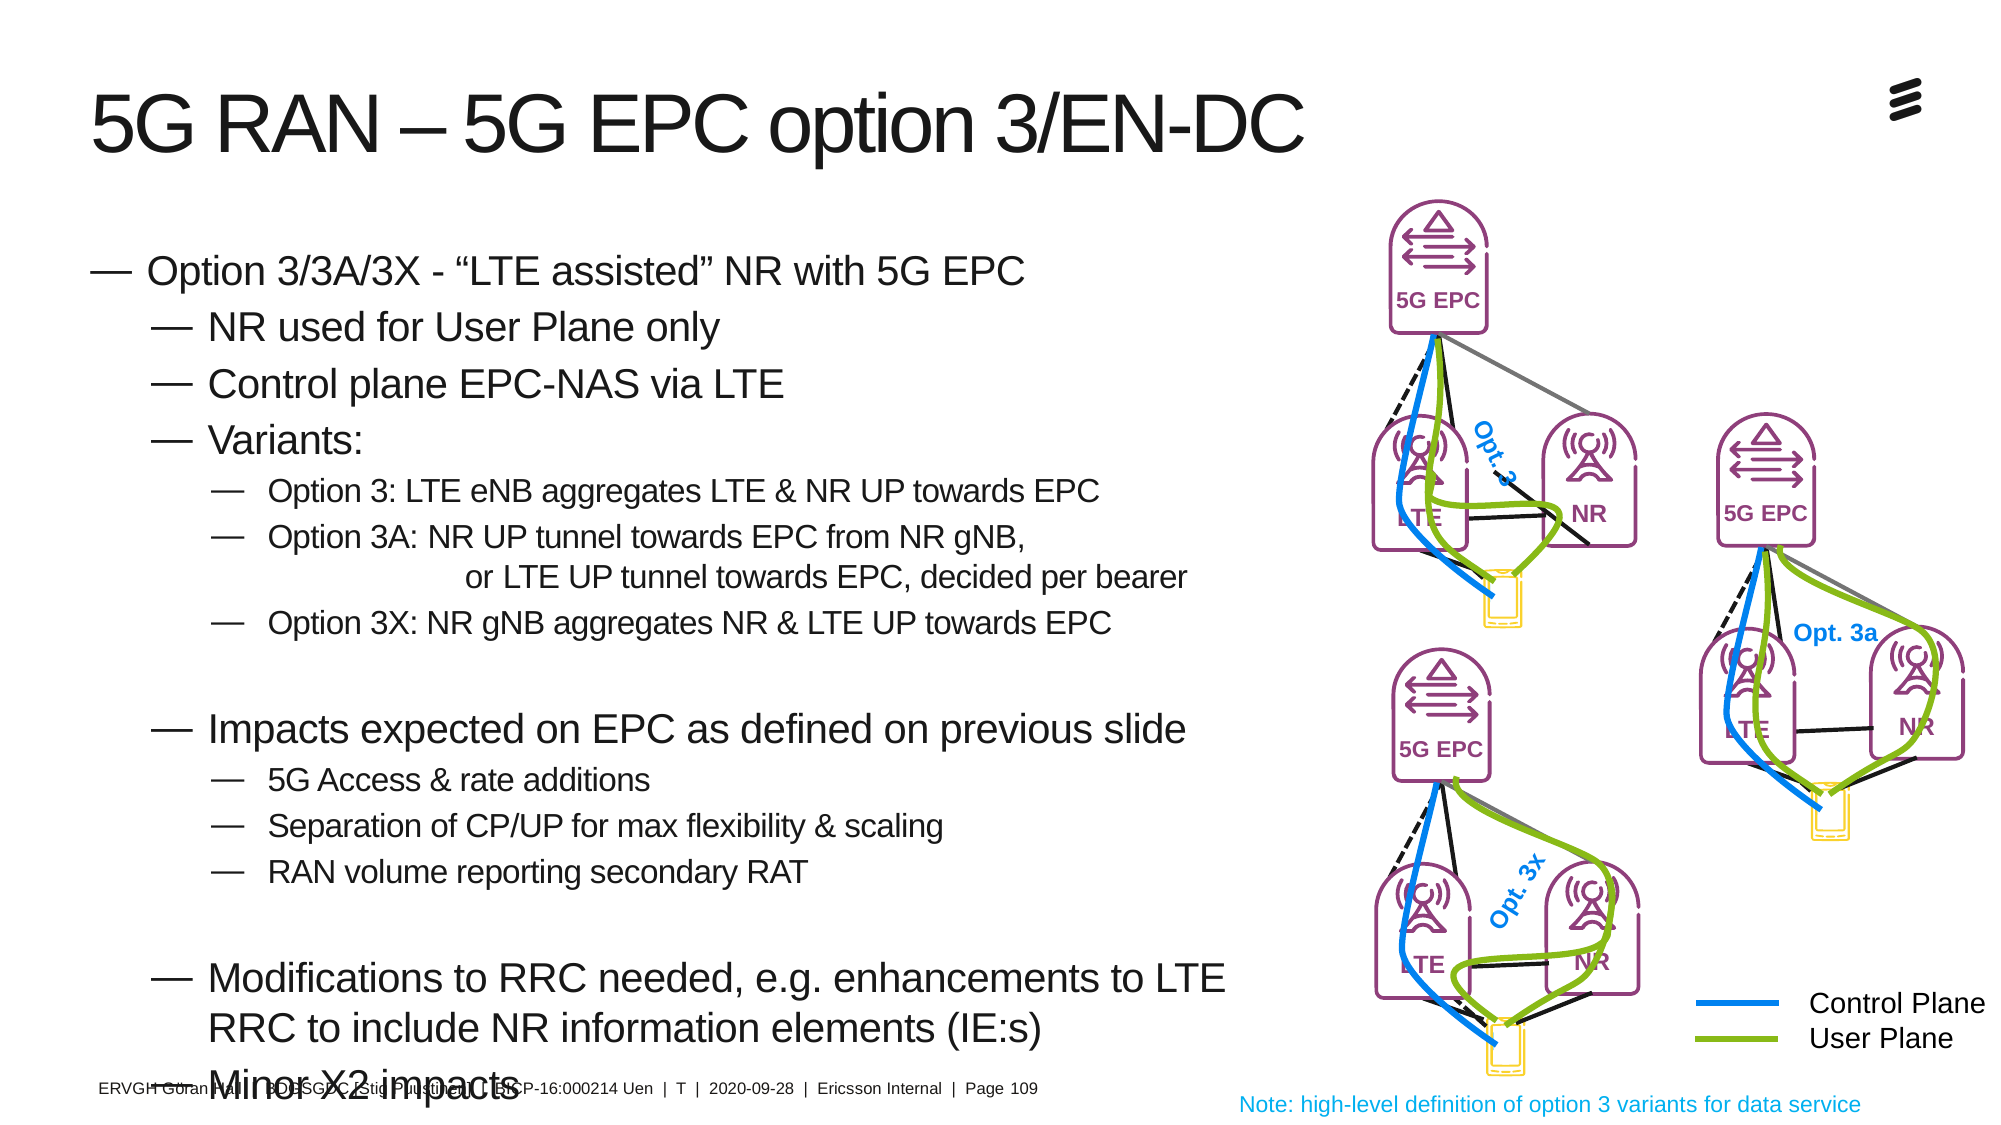

# 5G RAN – 5G EPC option 3/EN-DC

5G EPC
Option 3/3A/3X - “LTE assisted” NR with 5G EPC
NR used for User Plane only
Control plane EPC-NAS via LTE
Variants:
Option 3: LTE eNB aggregates LTE & NR UP towards EPC
Option 3A: NR UP tunnel towards EPC from NR gNB,
                       or LTE UP tunnel towards EPC, decided per bearer
Option 3X: NR gNB aggregates NR & LTE UP towards EPC

Impacts expected on EPC as defined on previous slide
5G Access & rate additions
Separation of CP/UP for max flexibility & scaling
RAN volume reporting secondary RAT

Modifications to RRC needed, e.g. enhancements to LTE RRC to include NR information elements (IE:s)
Minor X2 impacts

NR

5G EPC

LTE
Opt. 3

Opt. 3a

NR

LTE

5G EPC

NR

LTE
Opt. 3x

Control Plane
User Plane

Note: high-level definition of option 3 variants for data service